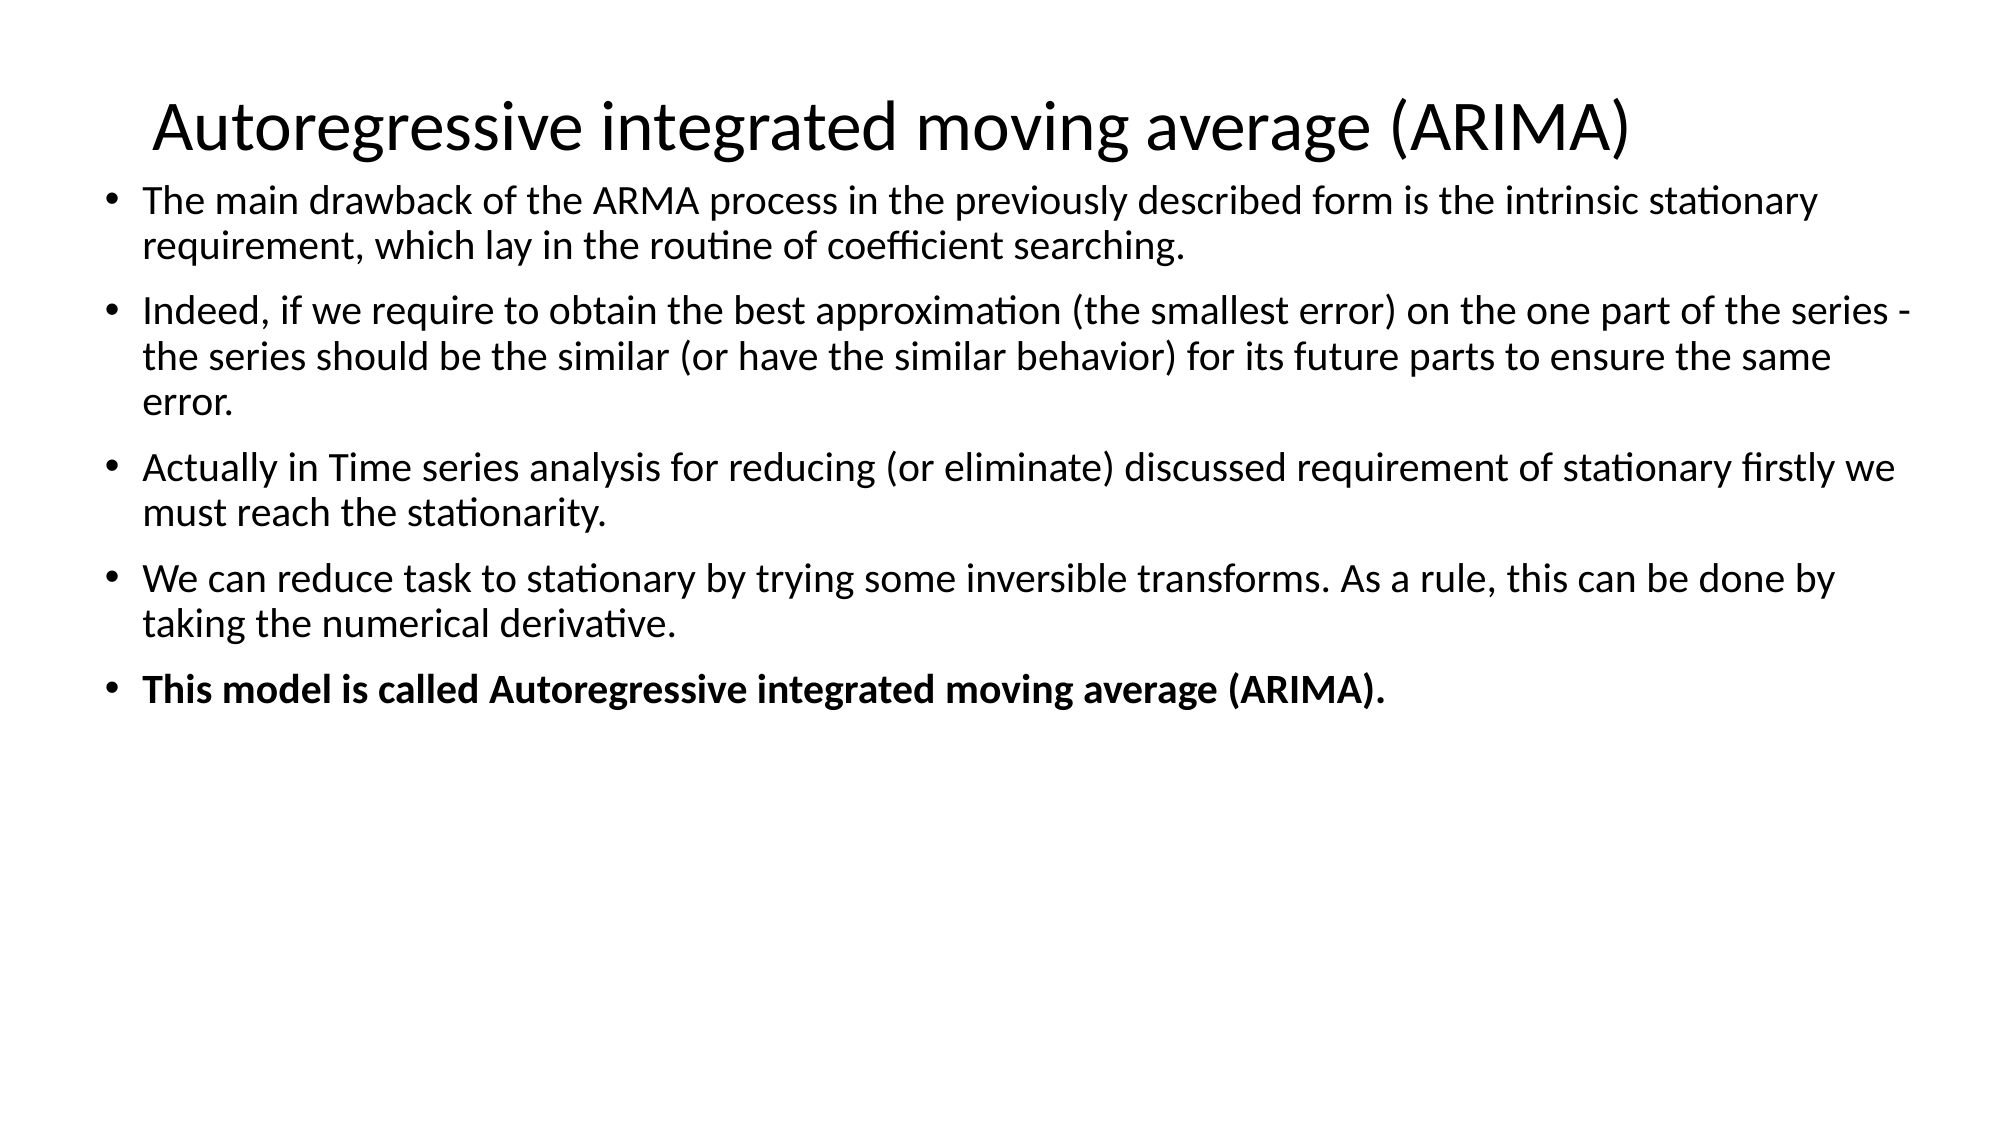

# Autoregressive integrated moving average (ARIMA)
The main drawback of the ARMA process in the previously described form is the intrinsic stationary requirement, which lay in the routine of coefficient searching.
Indeed, if we require to obtain the best approximation (the smallest error) on the one part of the series - the series should be the similar (or have the similar behavior) for its future parts to ensure the same error.
Actually in Time series analysis for reducing (or eliminate) discussed requirement of stationary firstly we must reach the stationarity.
We can reduce task to stationary by trying some inversible transforms. As a rule, this can be done by taking the numerical derivative.
This model is called Autoregressive integrated moving average (ARIMA).